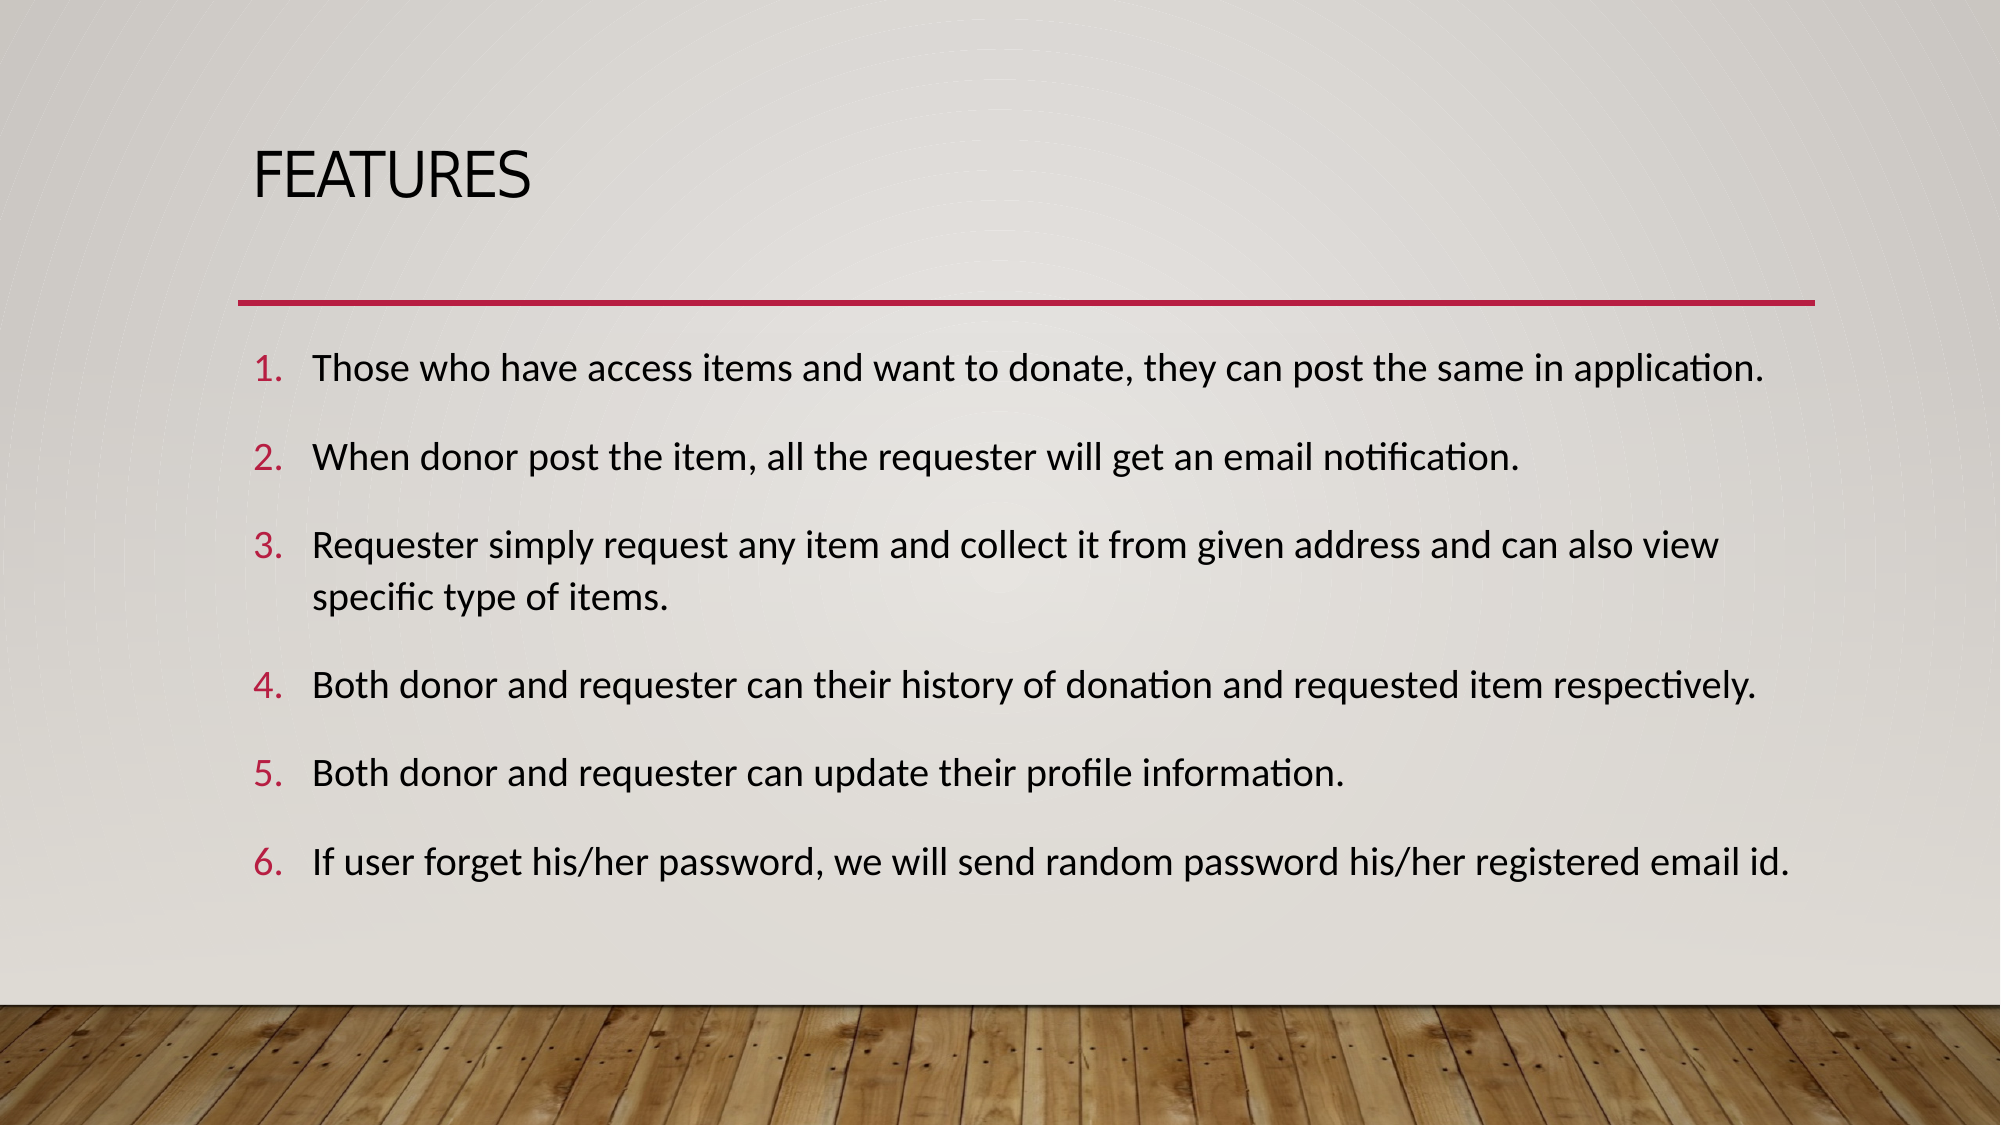

# features
Those who have access items and want to donate, they can post the same in application.
When donor post the item, all the requester will get an email notification.
Requester simply request any item and collect it from given address and can also view specific type of items.
Both donor and requester can their history of donation and requested item respectively.
Both donor and requester can update their profile information.
If user forget his/her password, we will send random password his/her registered email id.